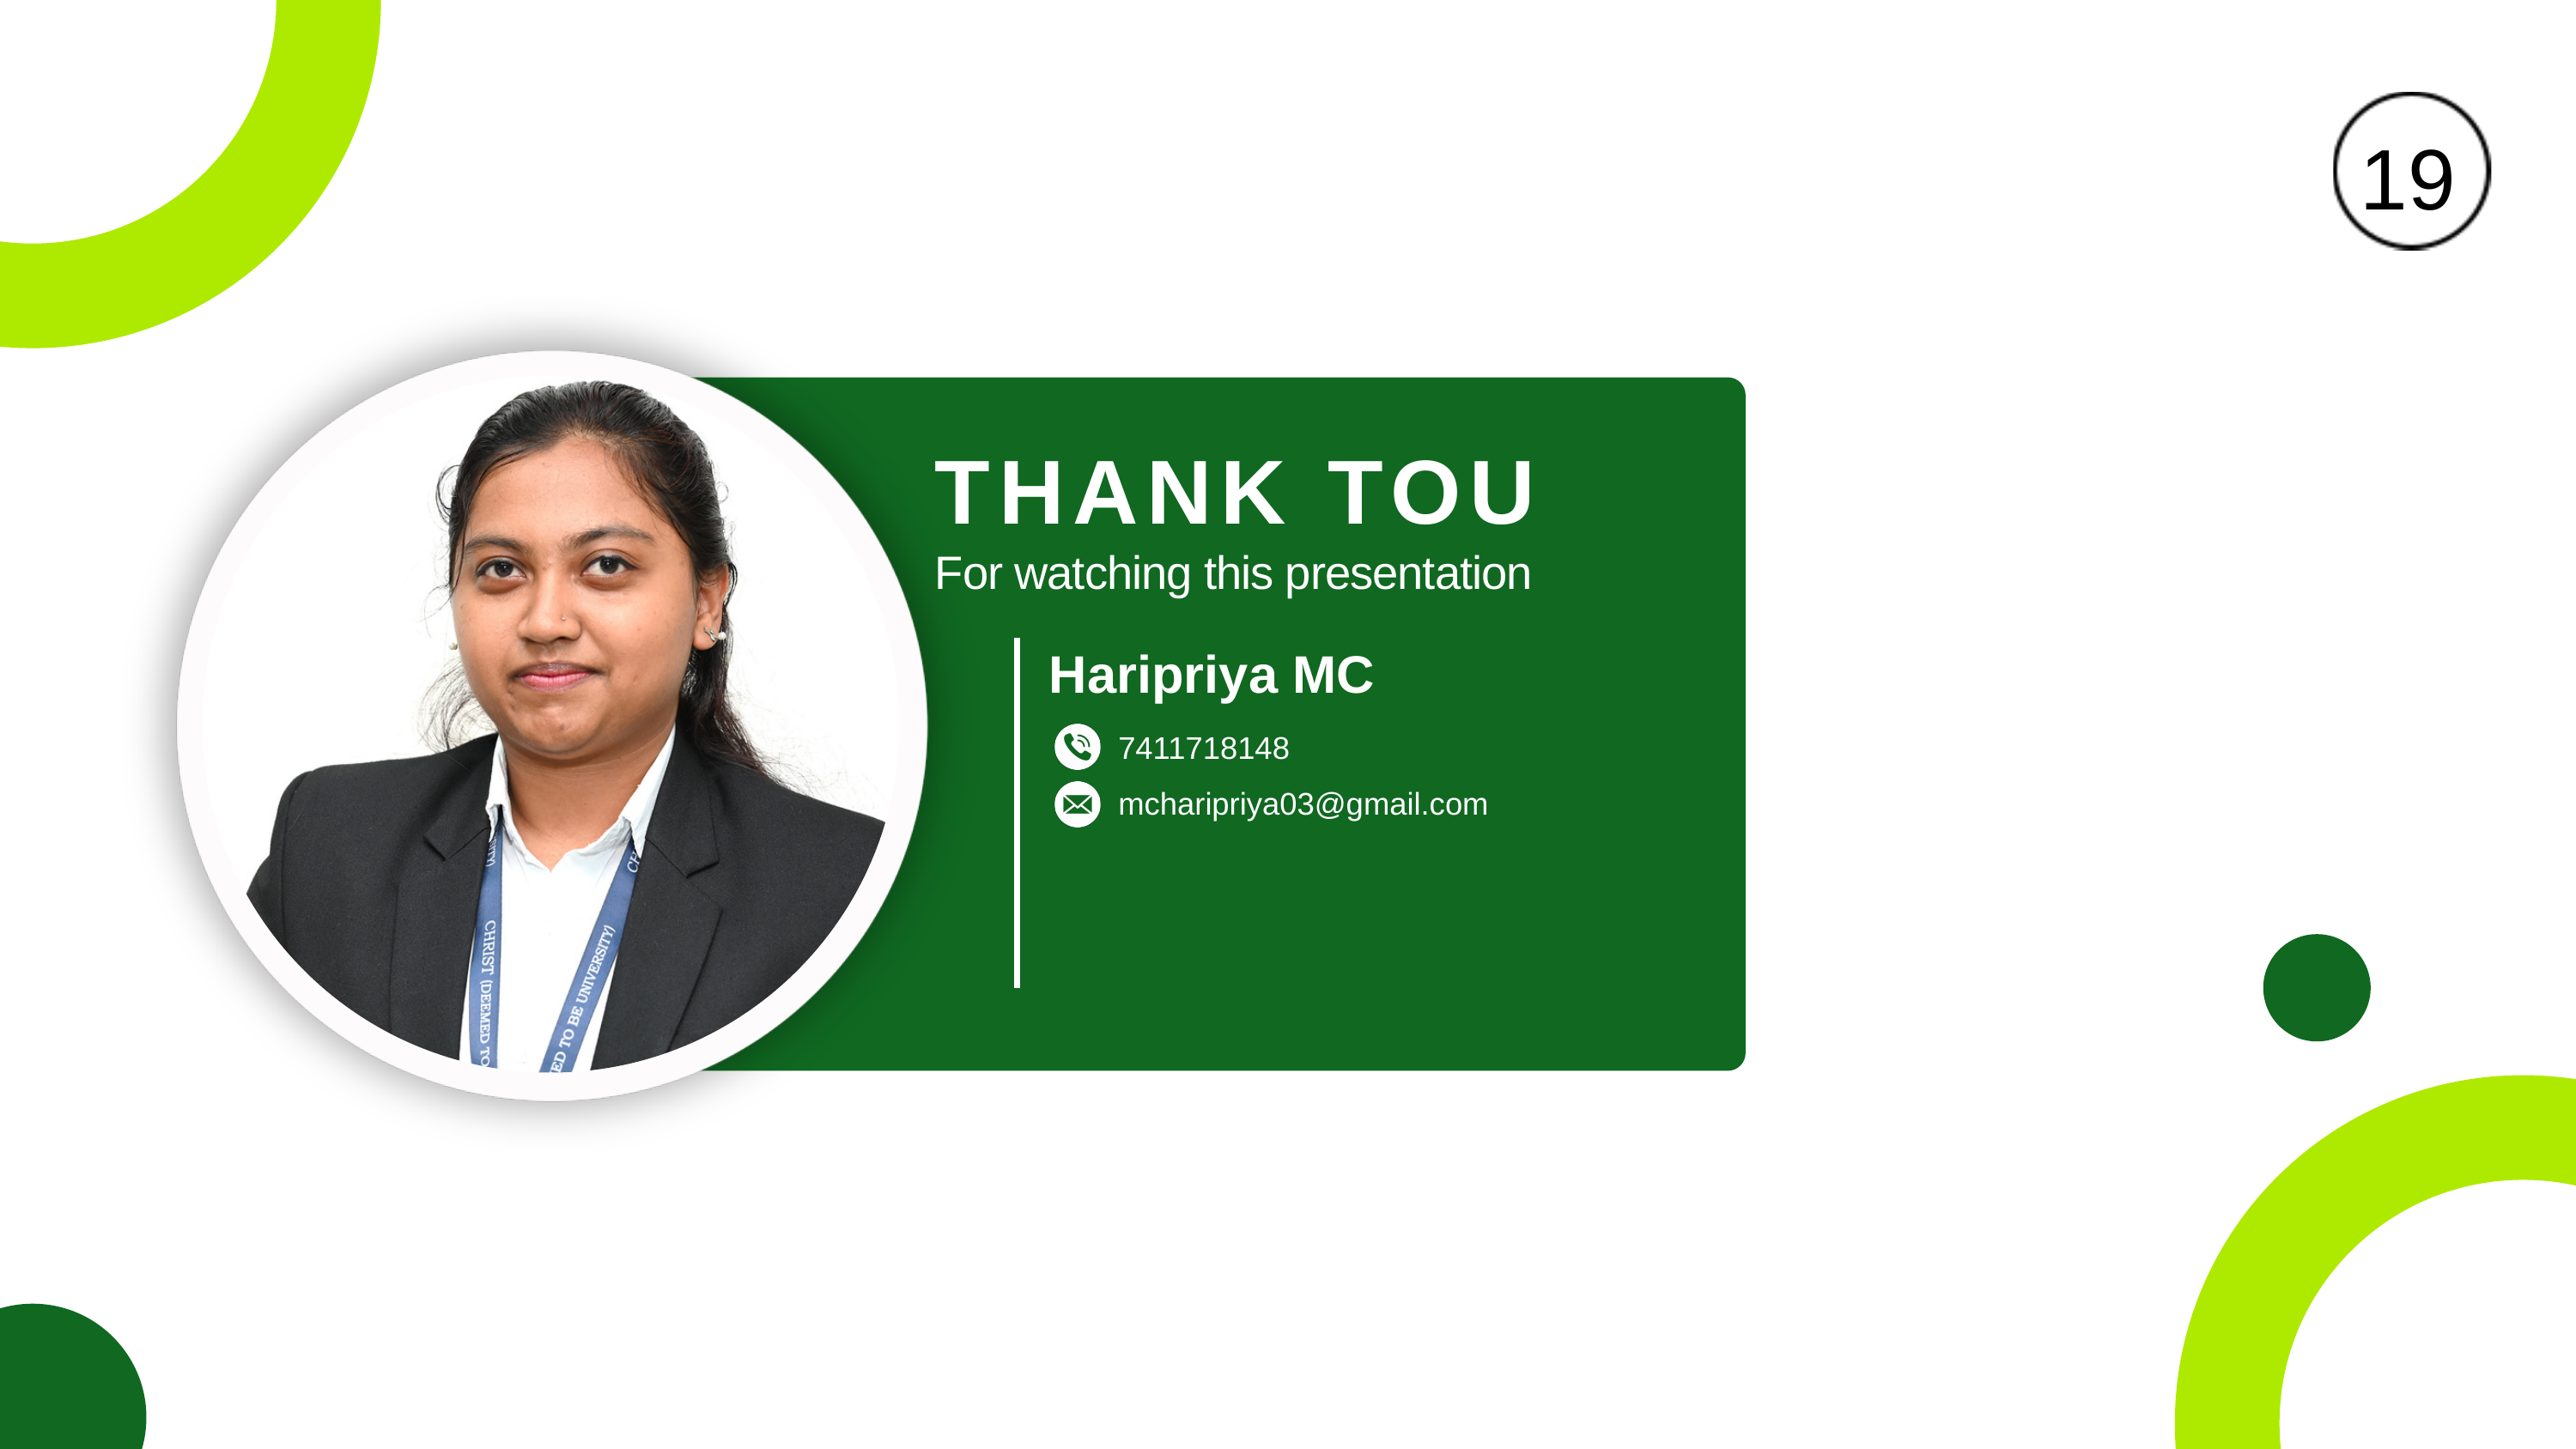

19

THANK TOU
For watching this presentation
Haripriya MC

7411718148

mcharipriya03@gmail.com